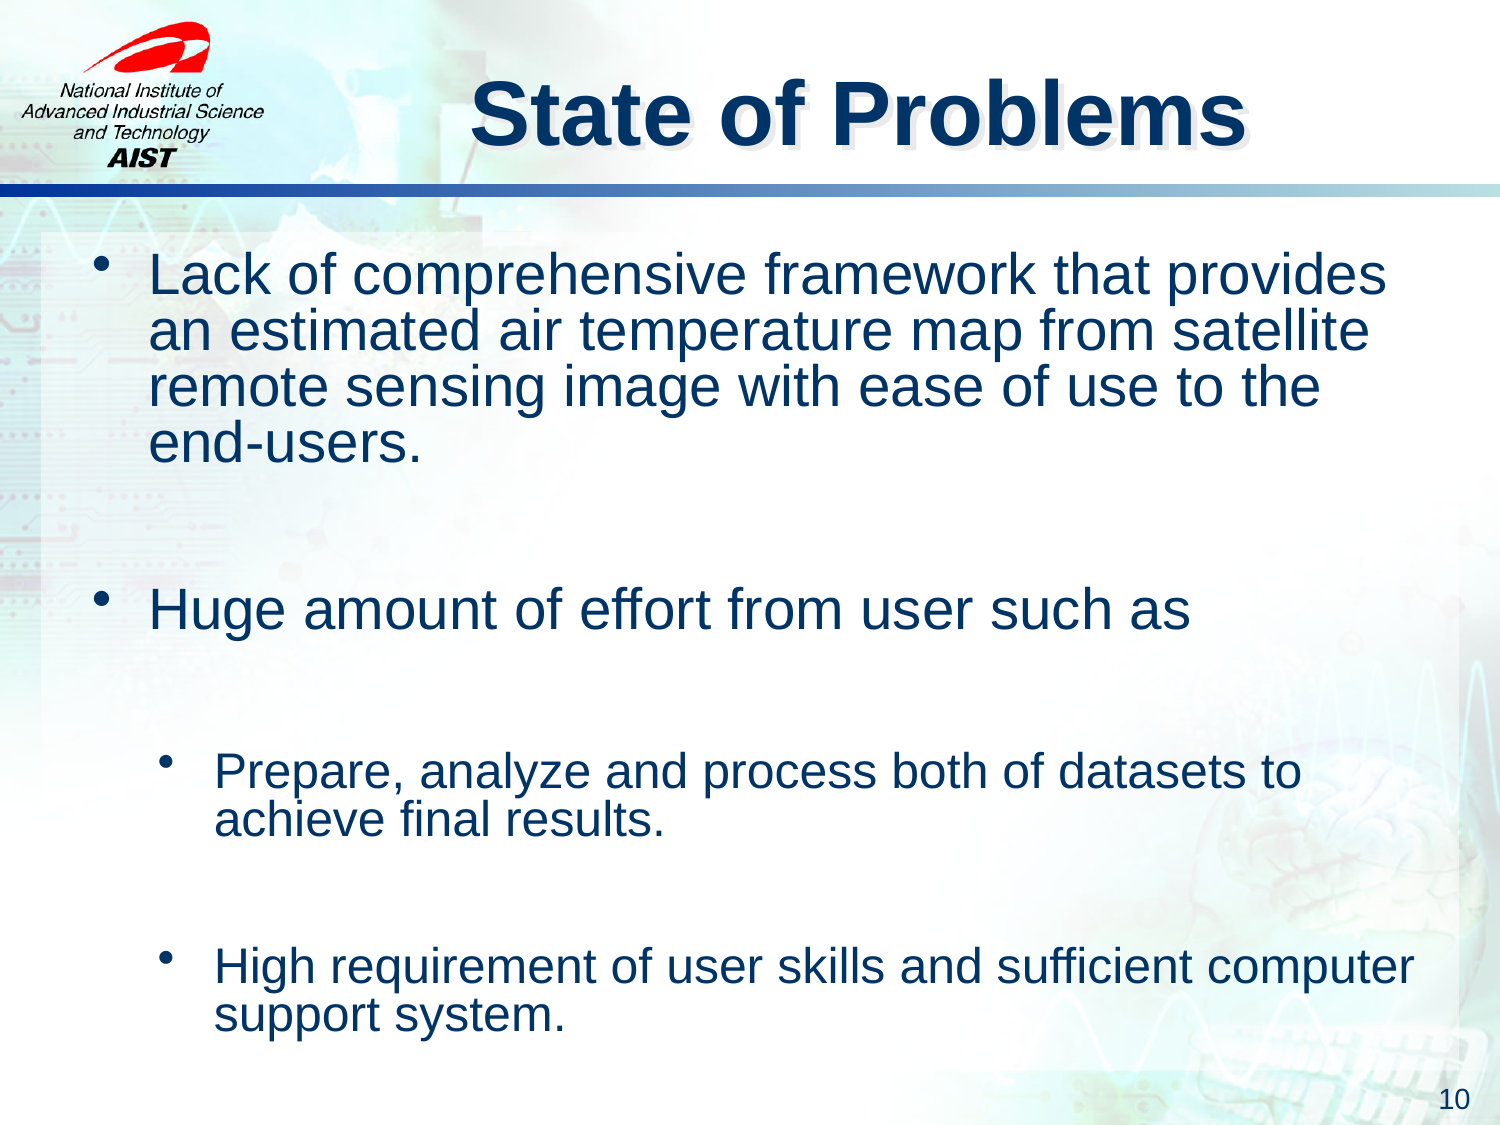

# State of Problems
Lack of comprehensive framework that provides an estimated air temperature map from satellite remote sensing image with ease of use to the end-users.

Huge amount of effort from user such as

Prepare, analyze and process both of datasets to achieve final results.

High requirement of user skills and sufficient computer support system.

10